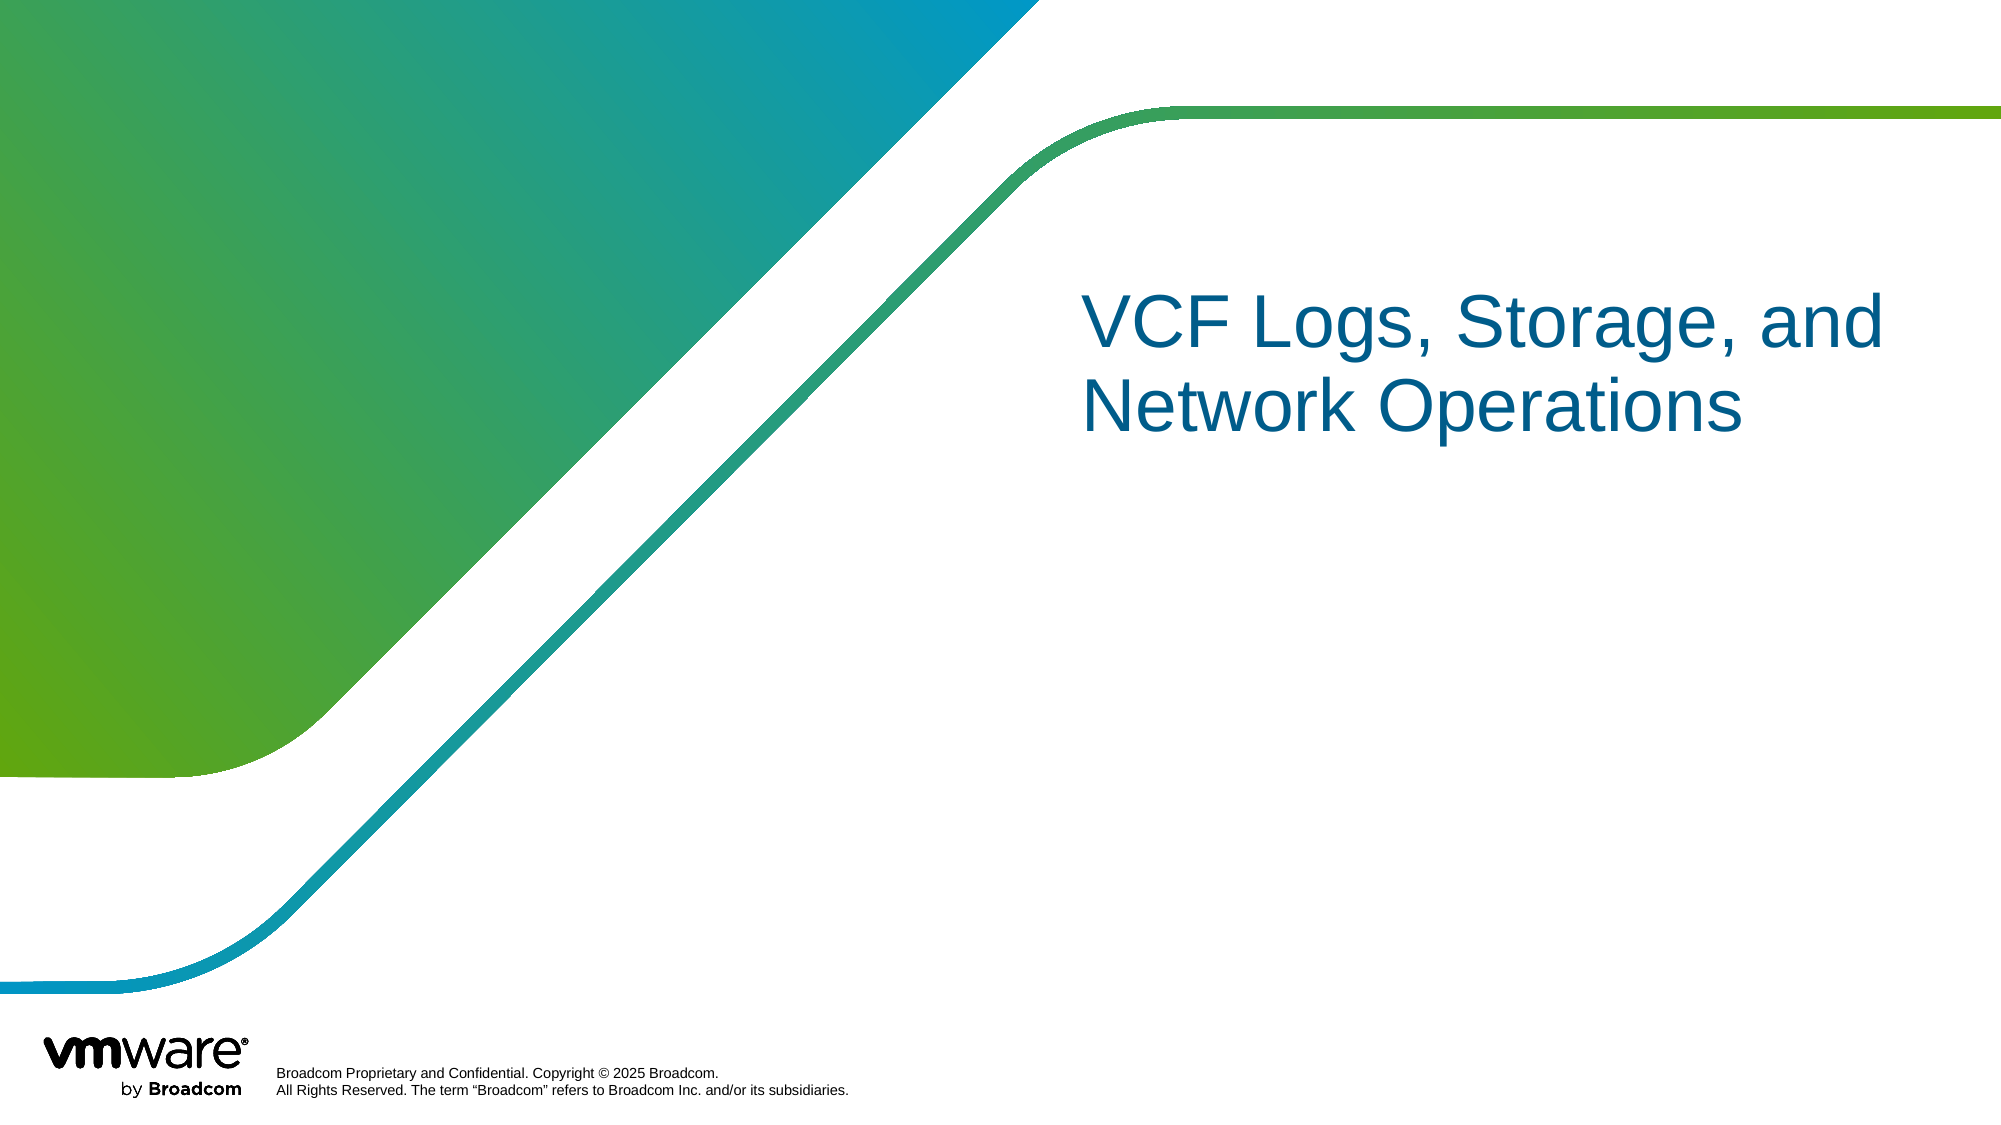

# VCF Logs, Storage, and Network Operations